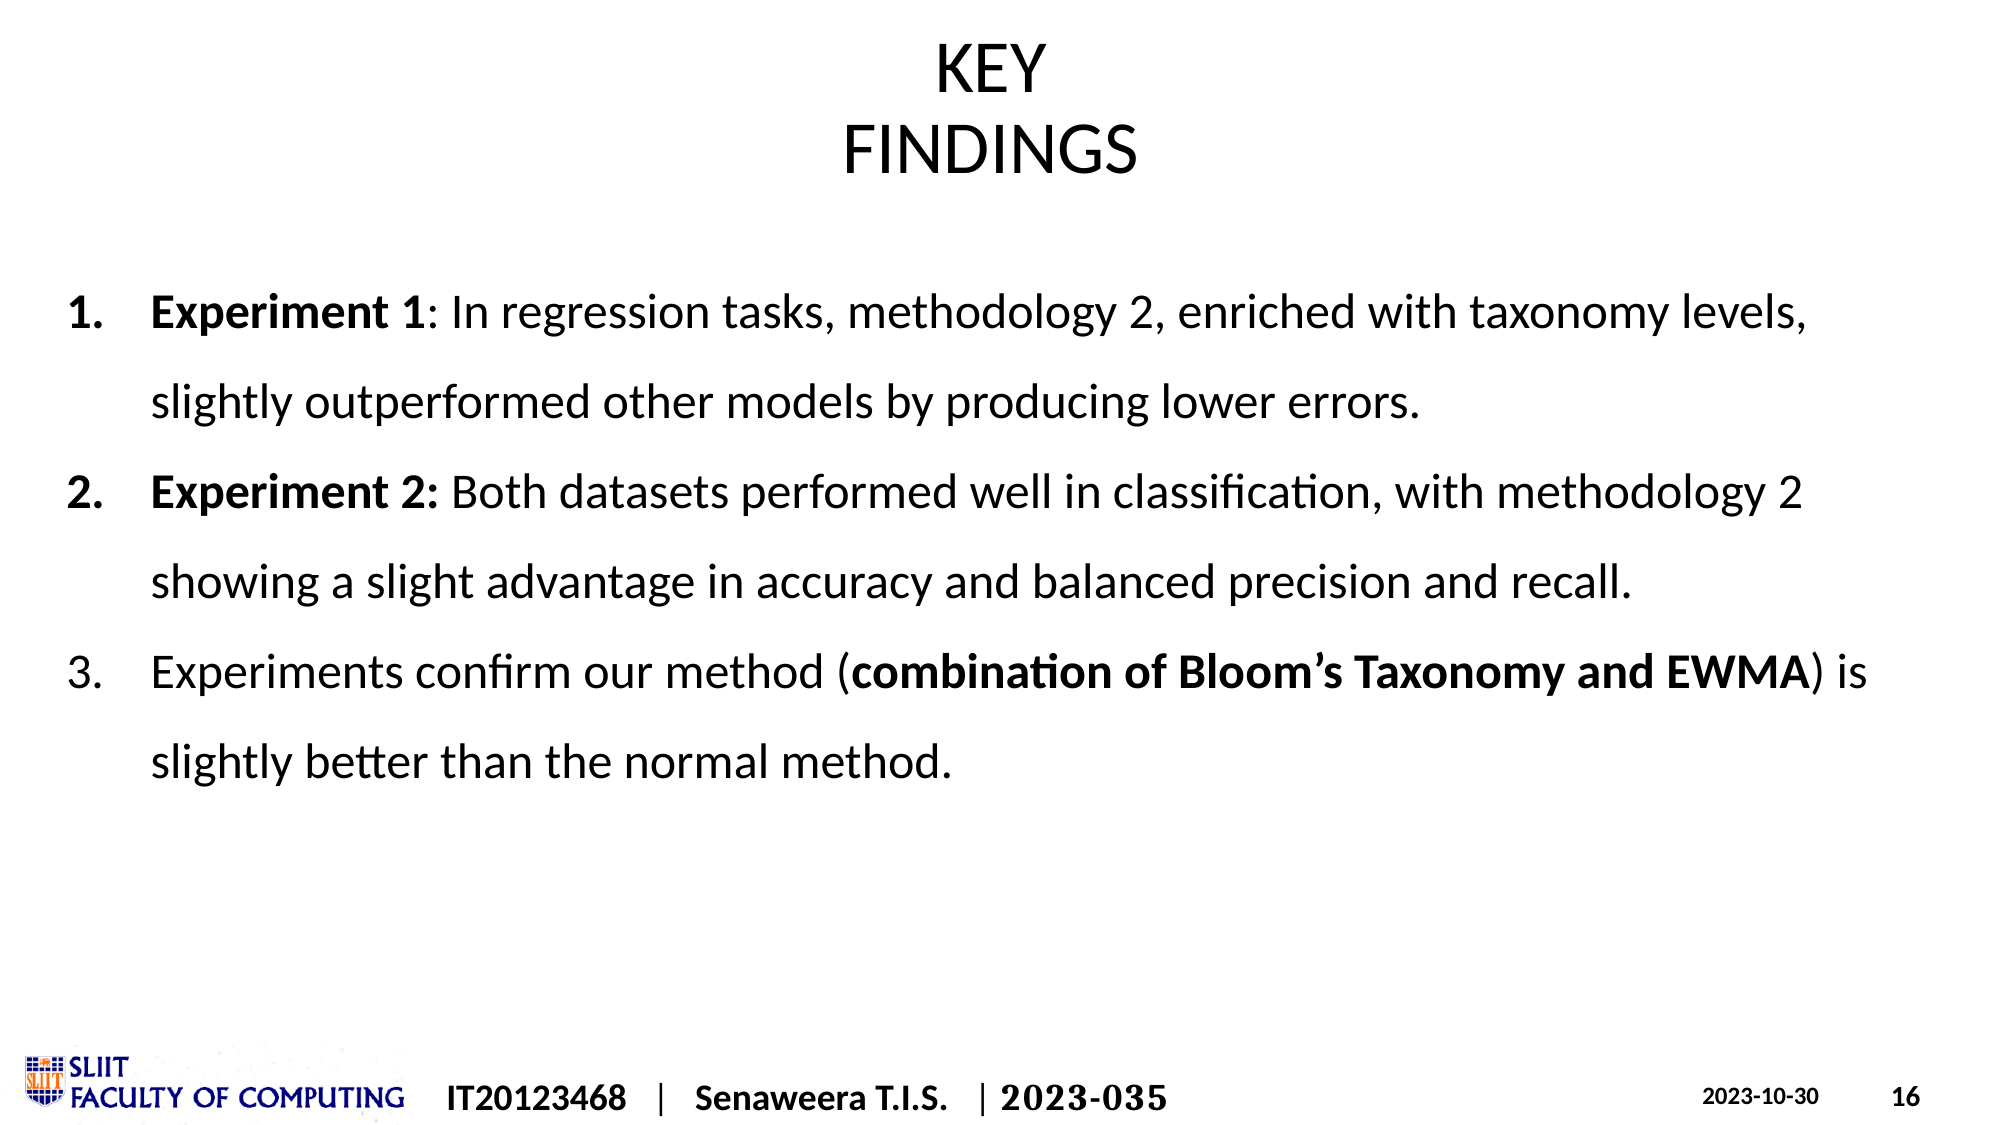

KEY FINDINGS
Experiment 1: In regression tasks, methodology 2, enriched with taxonomy levels, slightly outperformed other models by producing lower errors.
Experiment 2: Both datasets performed well in classification, with methodology 2 showing a slight advantage in accuracy and balanced precision and recall.
Experiments confirm our method (combination of Bloom’s Taxonomy and EWMA) is slightly better than the normal method.
IT20123468   |   Senaweera T.I.S.   | 2023-035